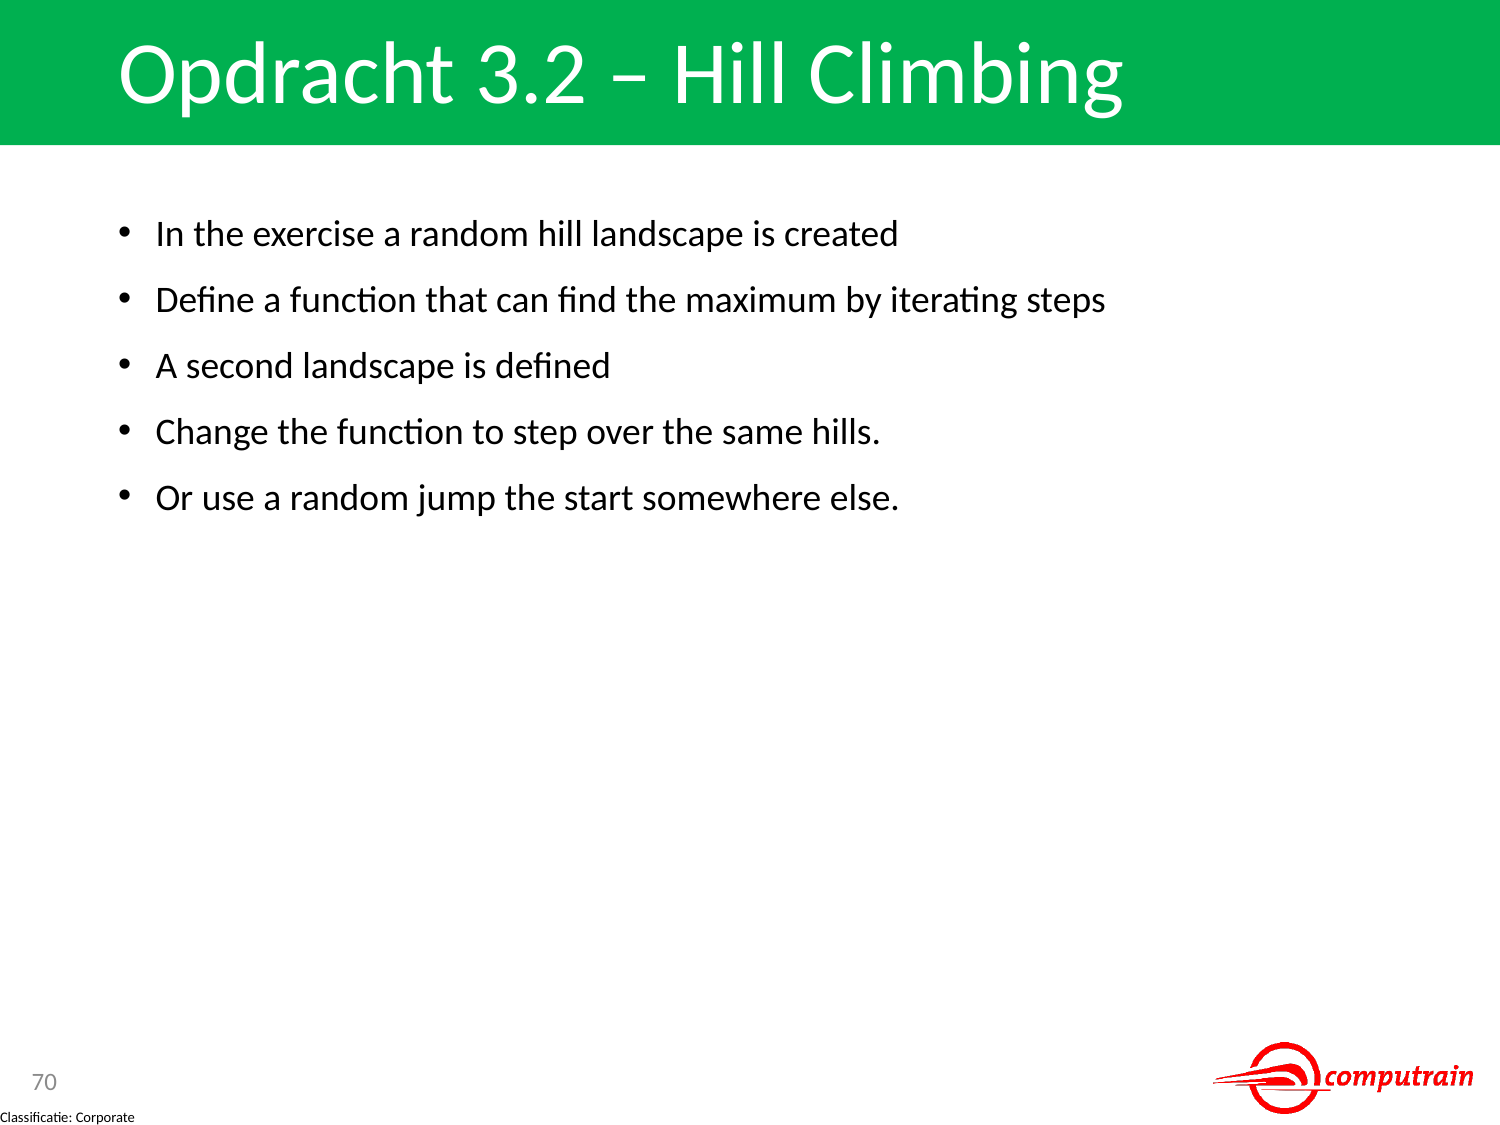

# Opdracht 3.2 – Hill Climbing
In the exercise a random hill landscape is created
Define a function that can find the maximum by iterating steps
A second landscape is defined
Change the function to step over the same hills.
Or use a random jump the start somewhere else.

70